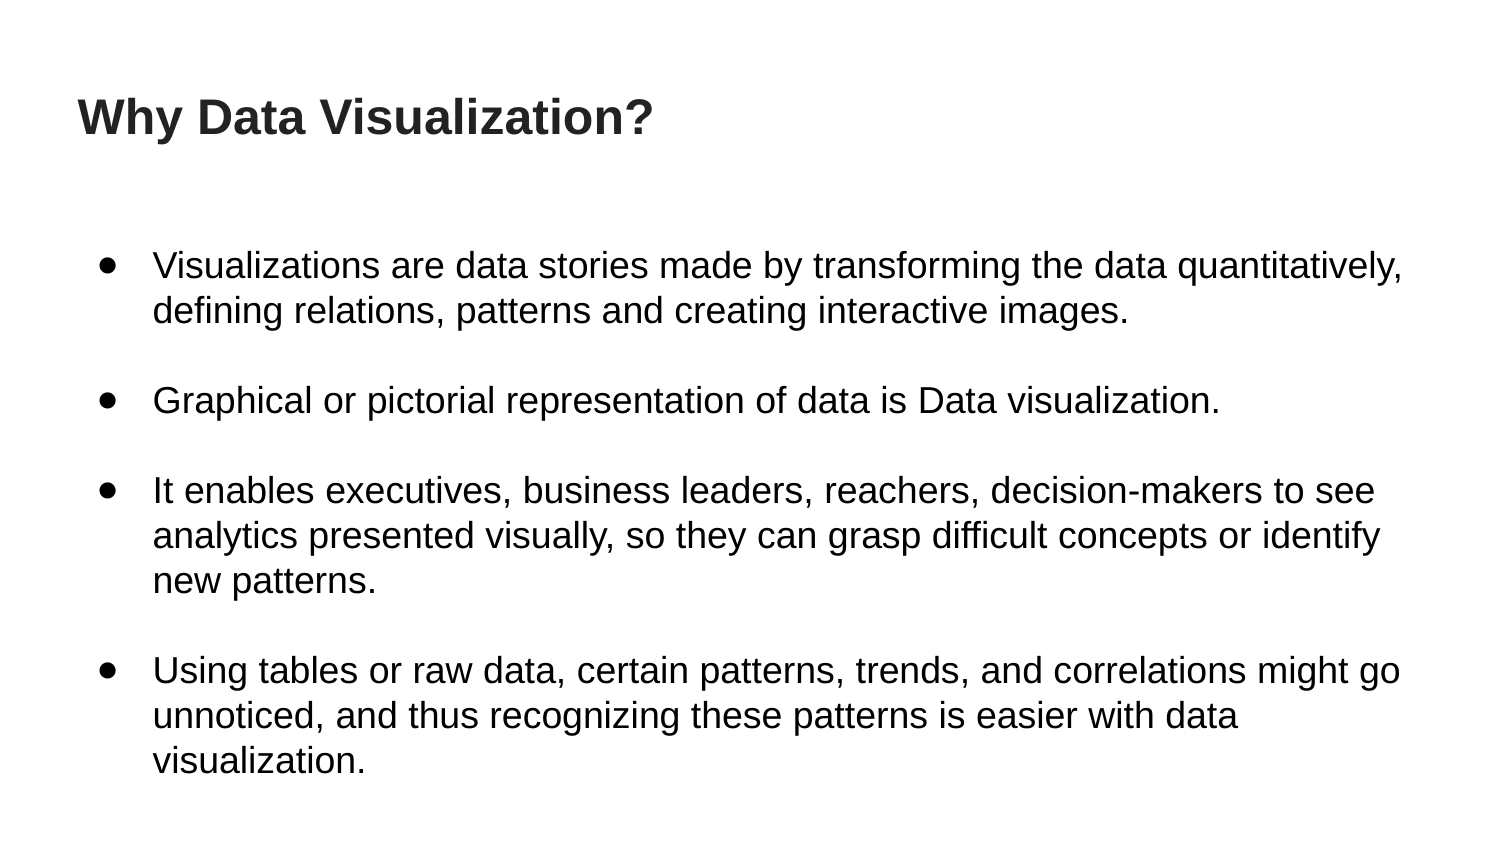

# Why Data Visualization?

Visualizations are data stories made by transforming the data quantitatively, defining relations, patterns and creating interactive images.

Graphical or pictorial representation of data is Data visualization.

It enables executives, business leaders, reachers, decision-makers to see analytics presented visually, so they can grasp difficult concepts or identify new patterns.

Using tables or raw data, certain patterns, trends, and correlations might go unnoticed, and thus recognizing these patterns is easier with data visualization.